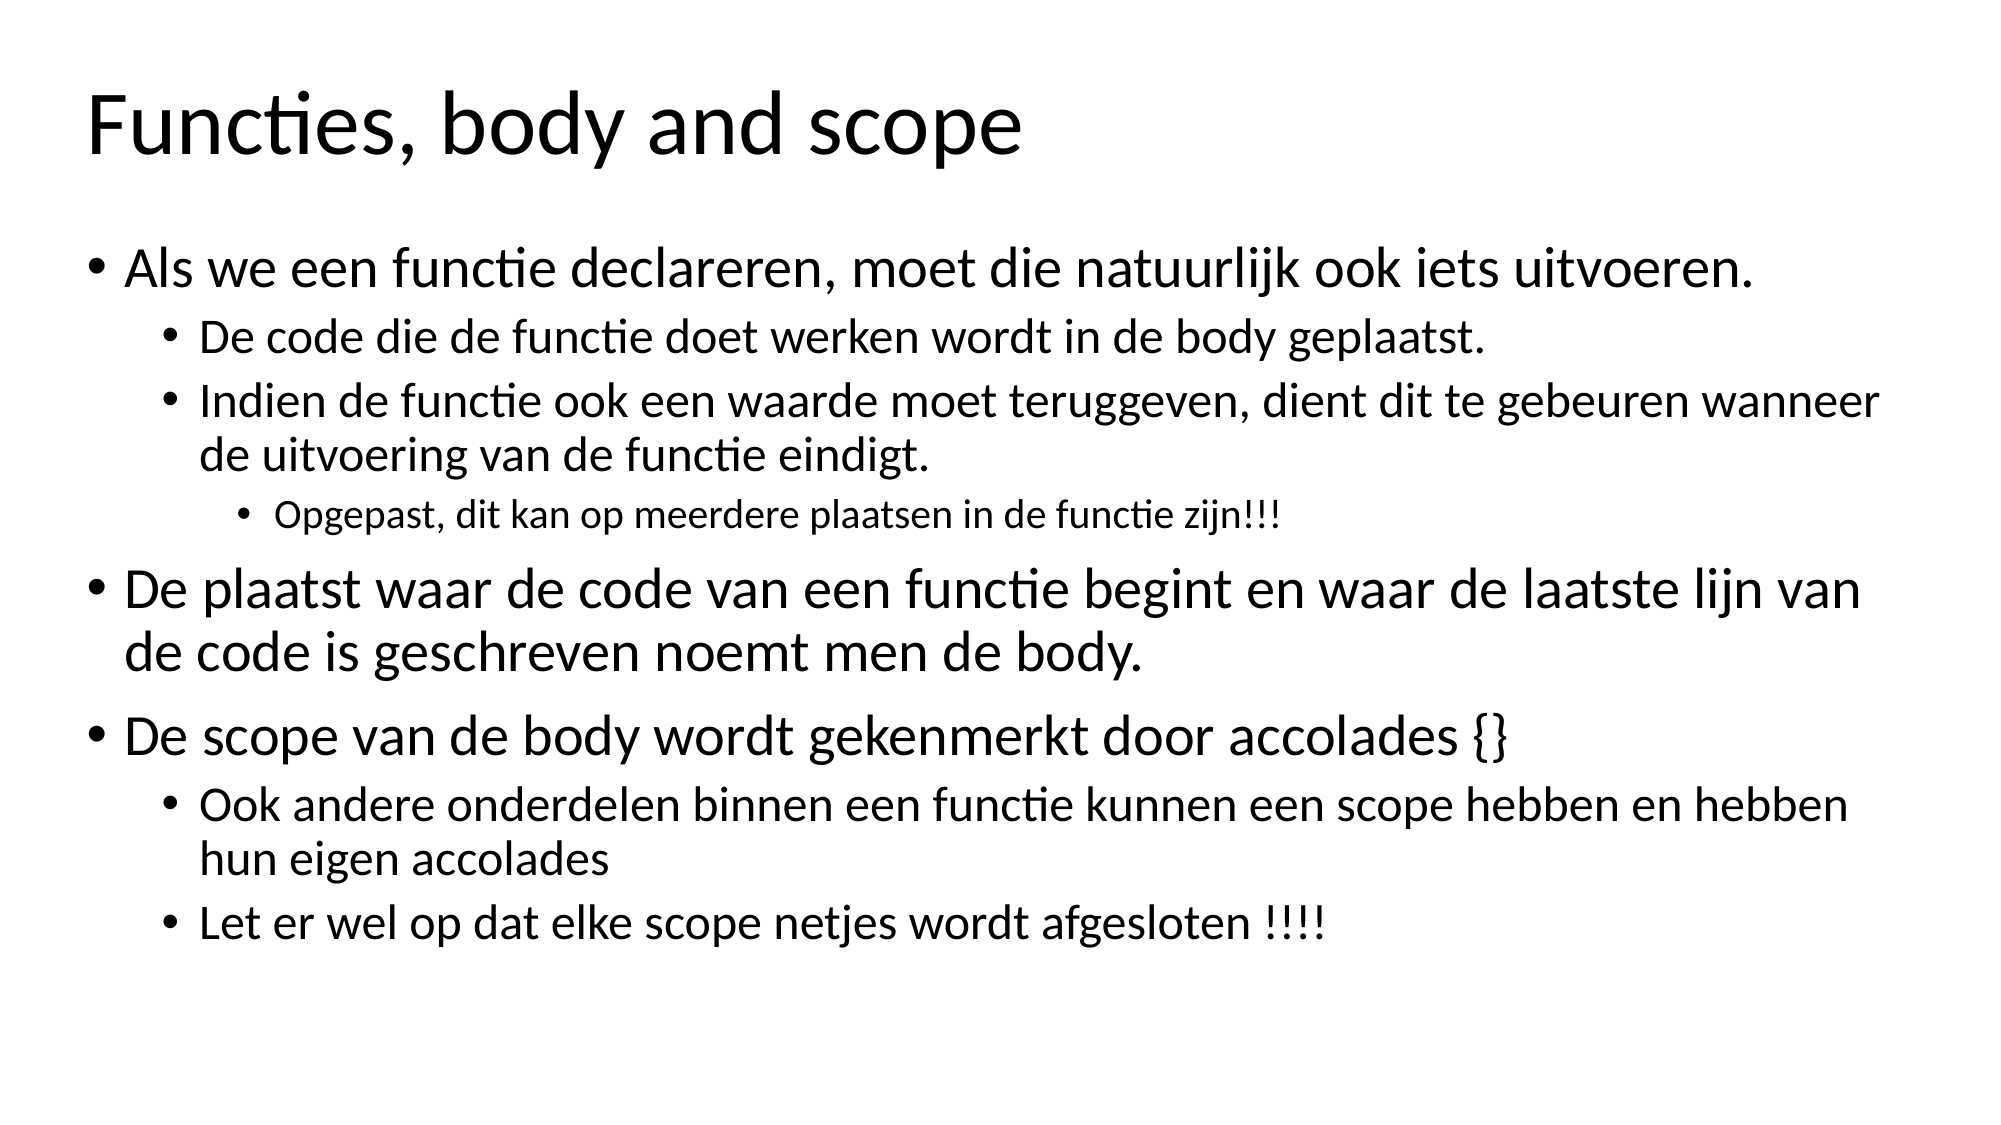

# Functies, body and scope
Als we een functie declareren, moet die natuurlijk ook iets uitvoeren.
De code die de functie doet werken wordt in de body geplaatst.
Indien de functie ook een waarde moet teruggeven, dient dit te gebeuren wanneer de uitvoering van de functie eindigt.
Opgepast, dit kan op meerdere plaatsen in de functie zijn!!!
De plaatst waar de code van een functie begint en waar de laatste lijn van de code is geschreven noemt men de body.
De scope van de body wordt gekenmerkt door accolades {}
Ook andere onderdelen binnen een functie kunnen een scope hebben en hebben hun eigen accolades
Let er wel op dat elke scope netjes wordt afgesloten !!!!